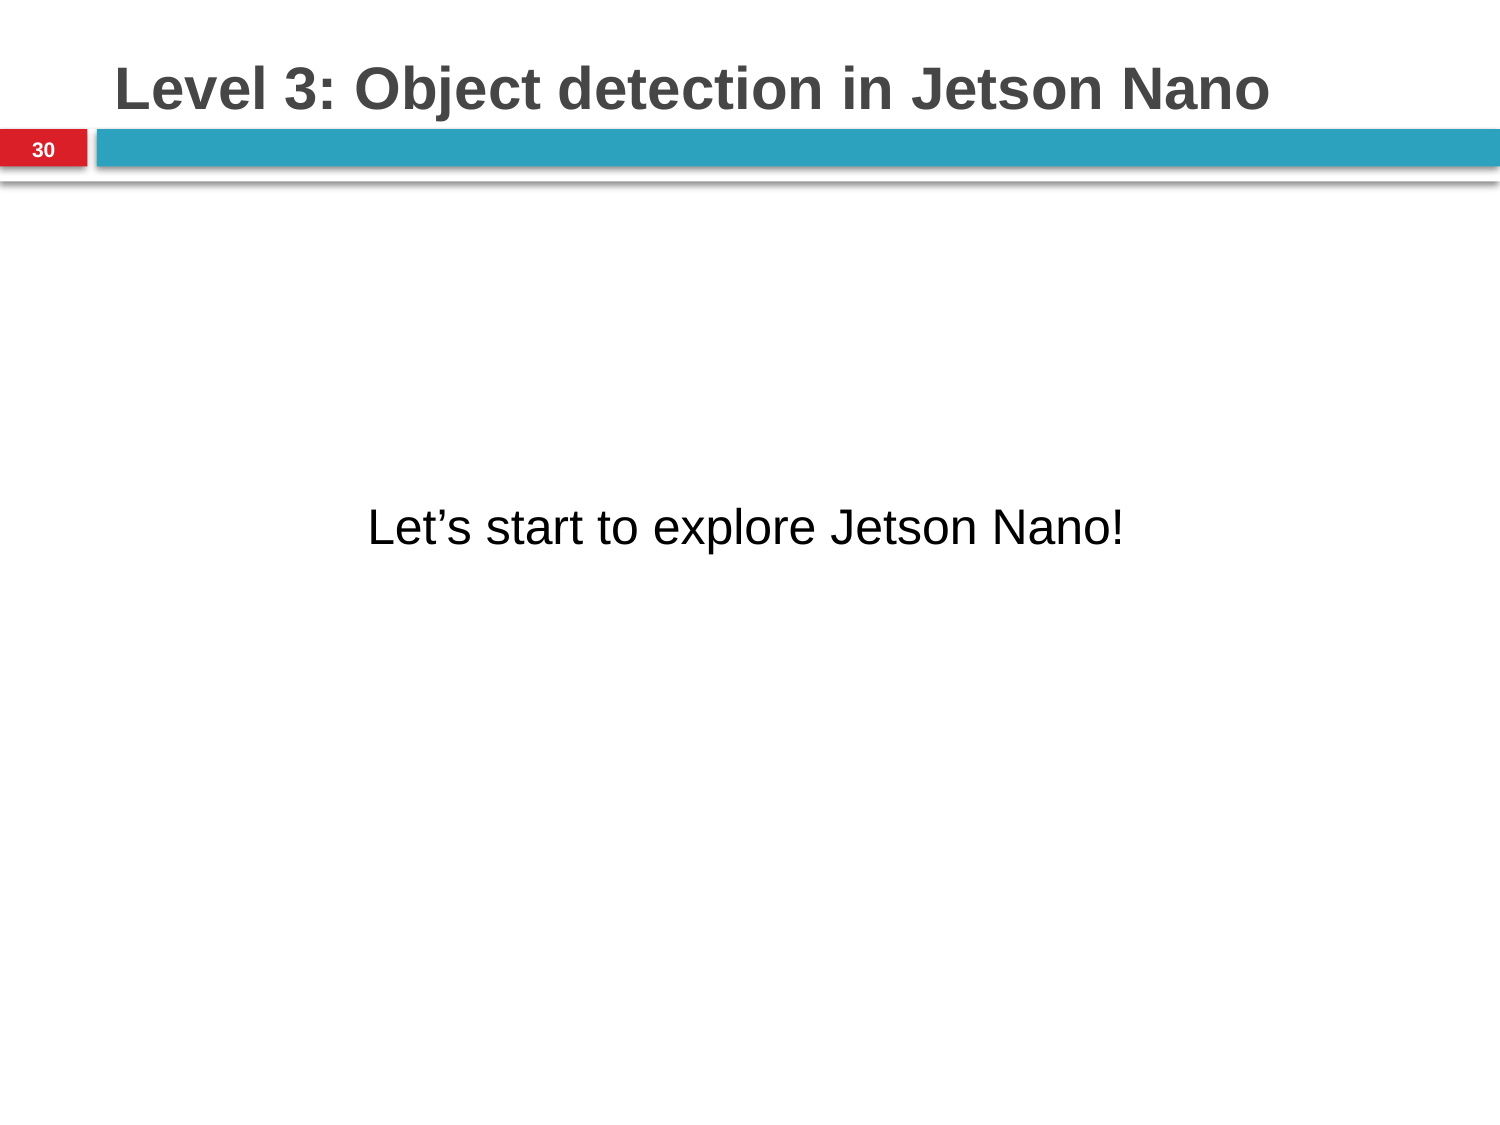

# Level 3: Object detection in Jetson Nano
30
Let’s start to explore Jetson Nano!